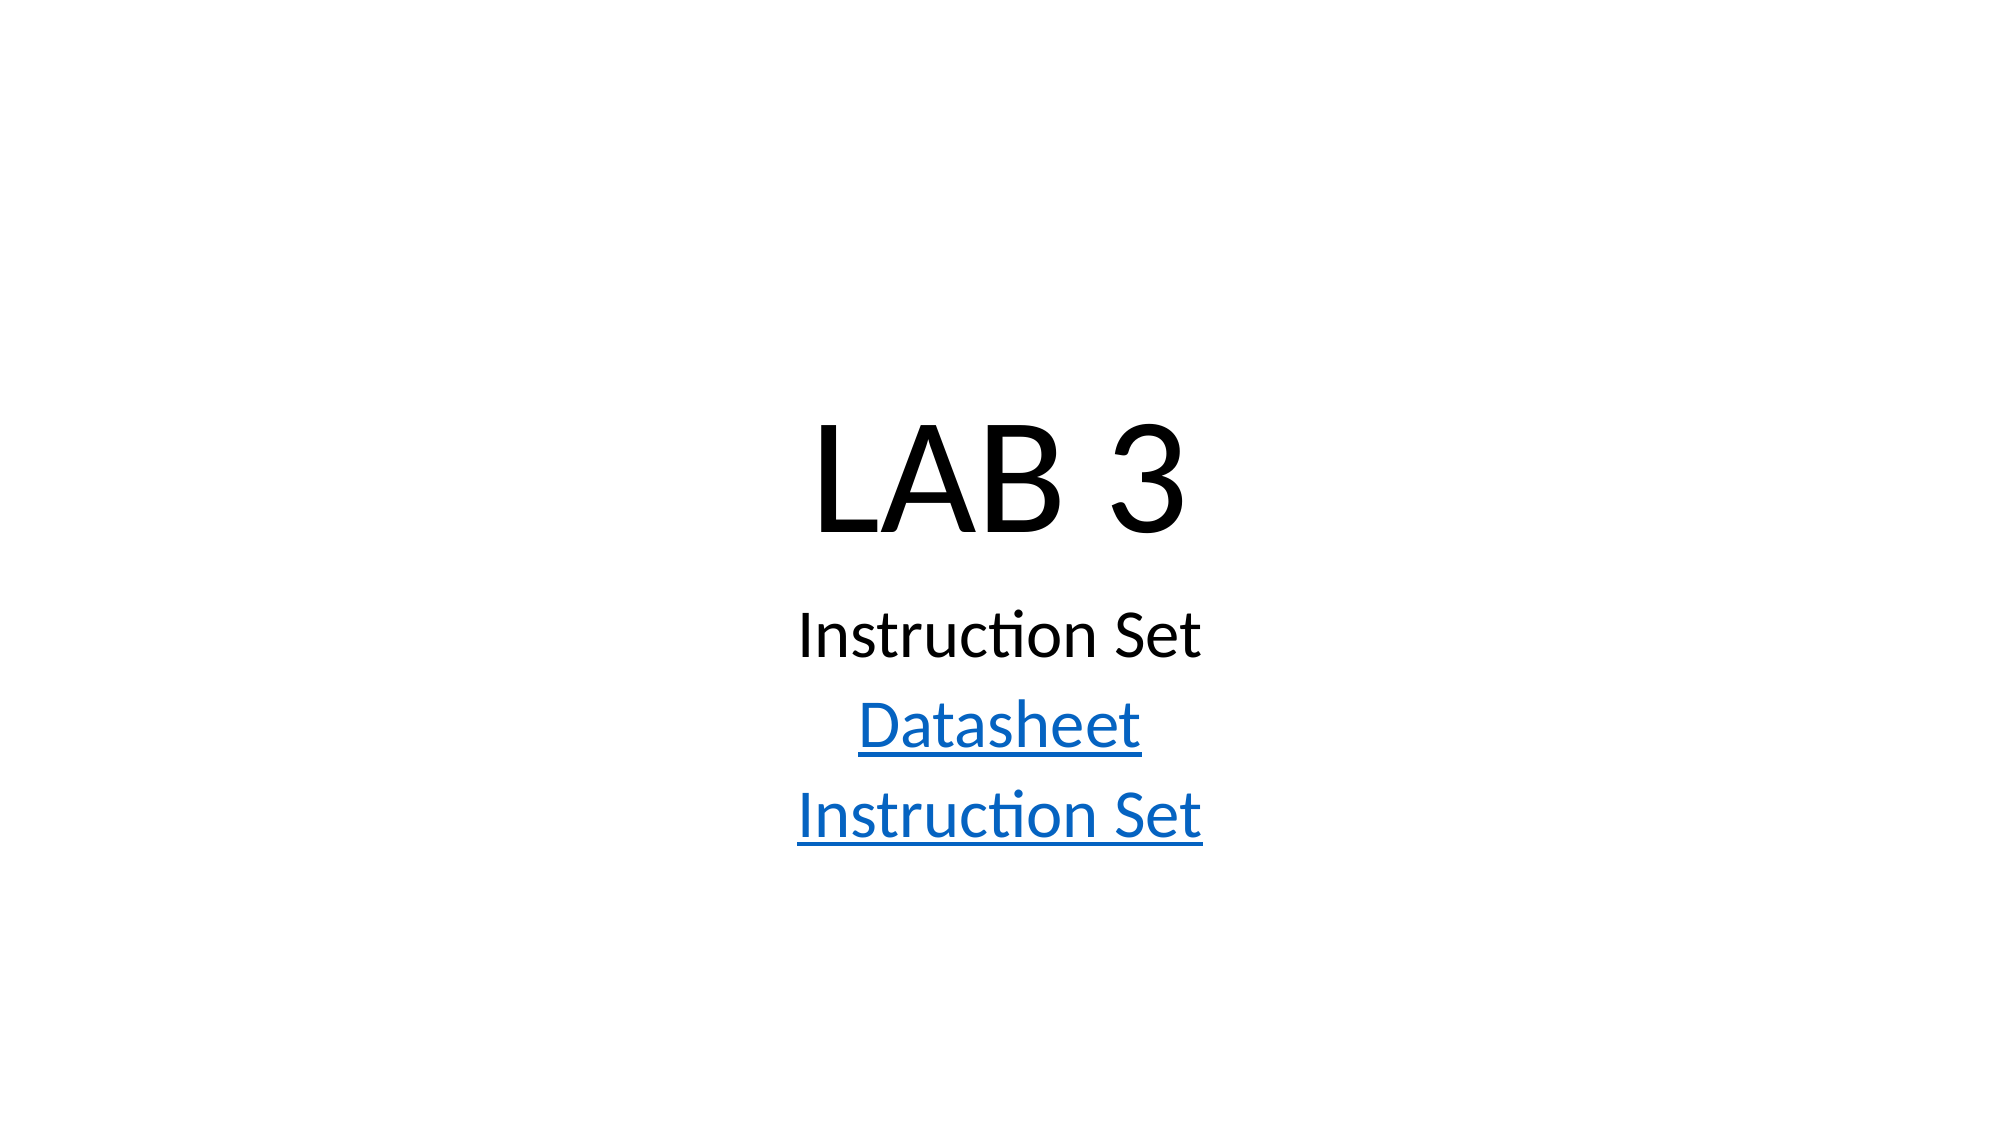

# LAB 3
Instruction Set
Datasheet
Instruction Set